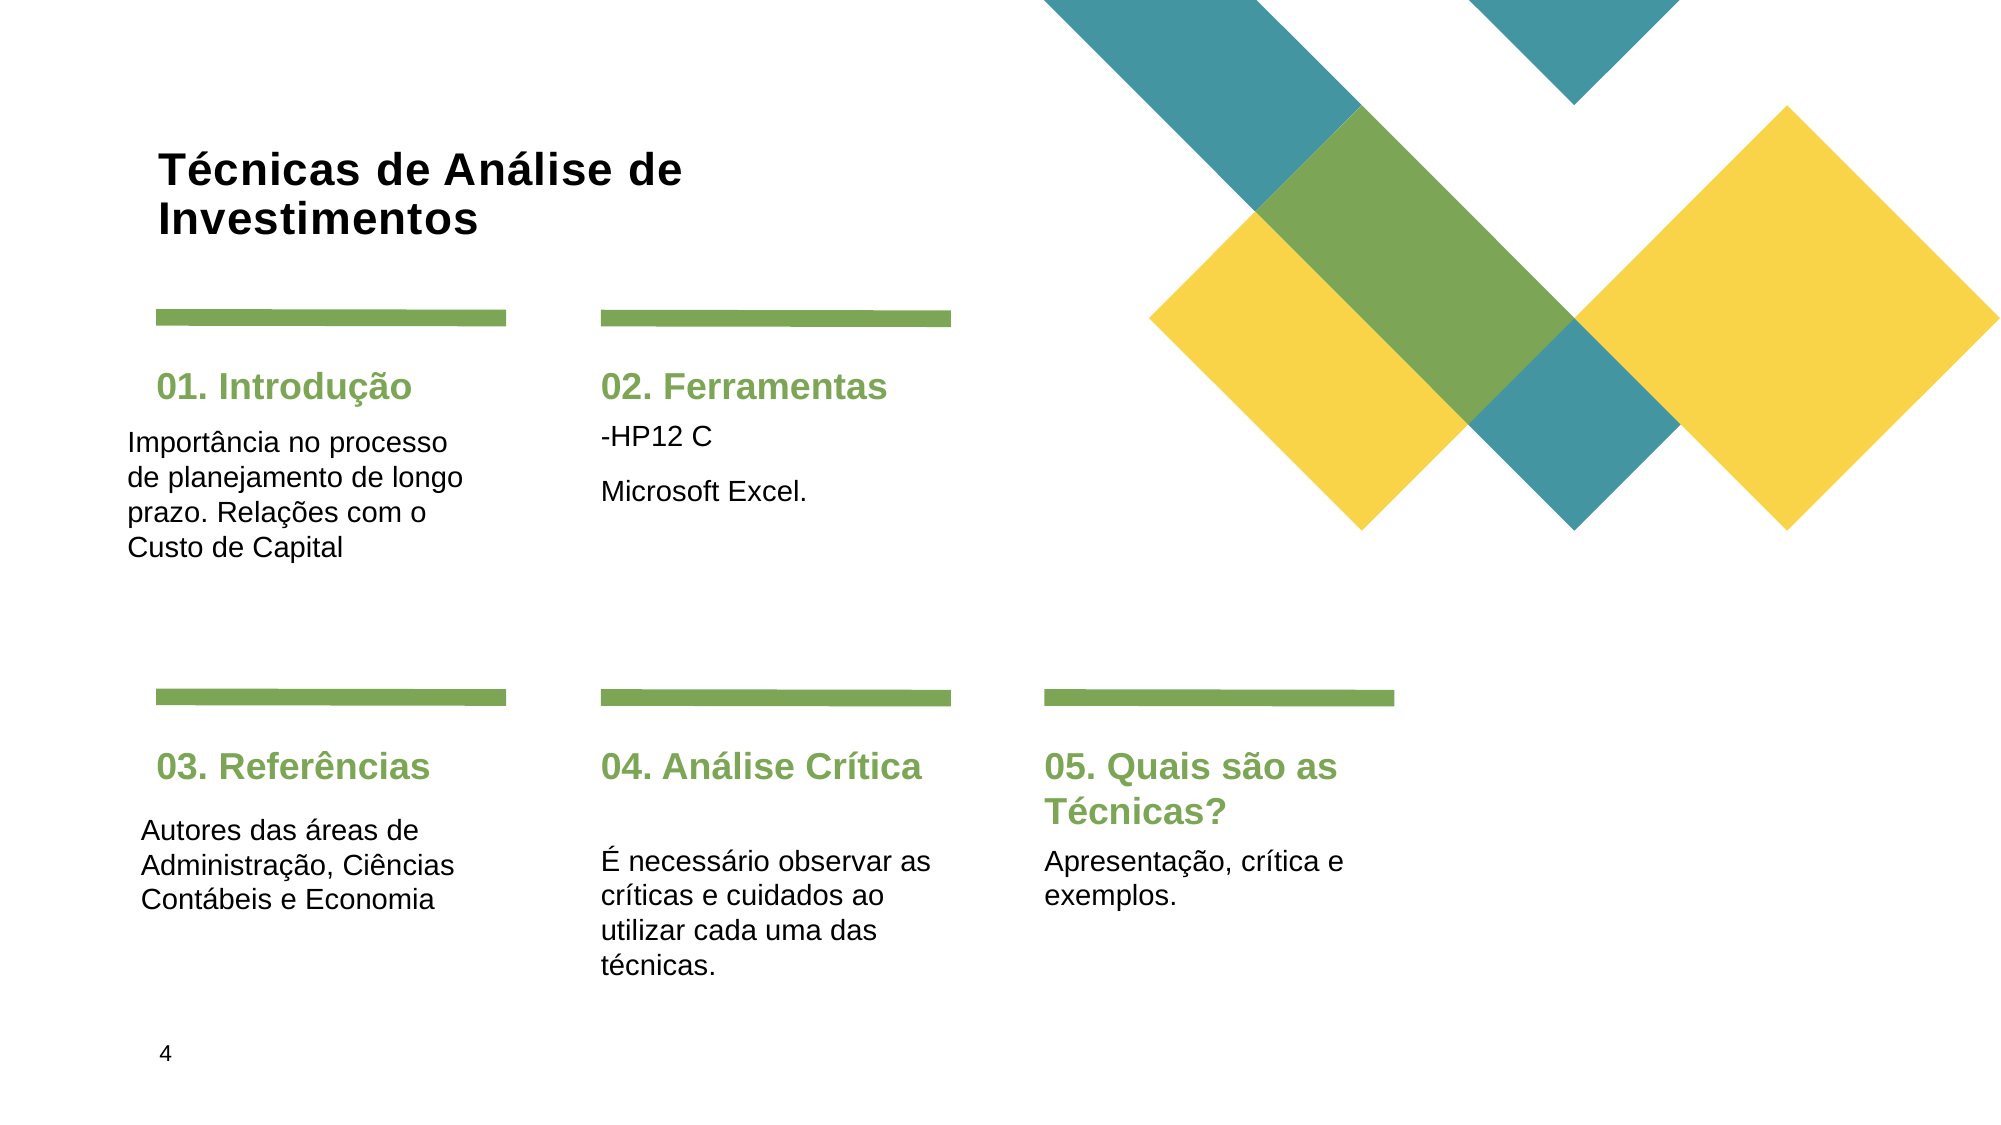

# Técnicas de Análise de Investimentos
01. Introdução
02. Ferramentas

-HP12 C
Microsoft Excel.

Importância no processo de planejamento de longo prazo. Relações com o Custo de Capital

03. Referências
04. Análise Crítica
05. Quais são as Técnicas?
Autores das áreas de Administração, Ciências Contábeis e Economia
É necessário observar as críticas e cuidados ao utilizar cada uma das técnicas.
Apresentação, crítica e exemplos.
4